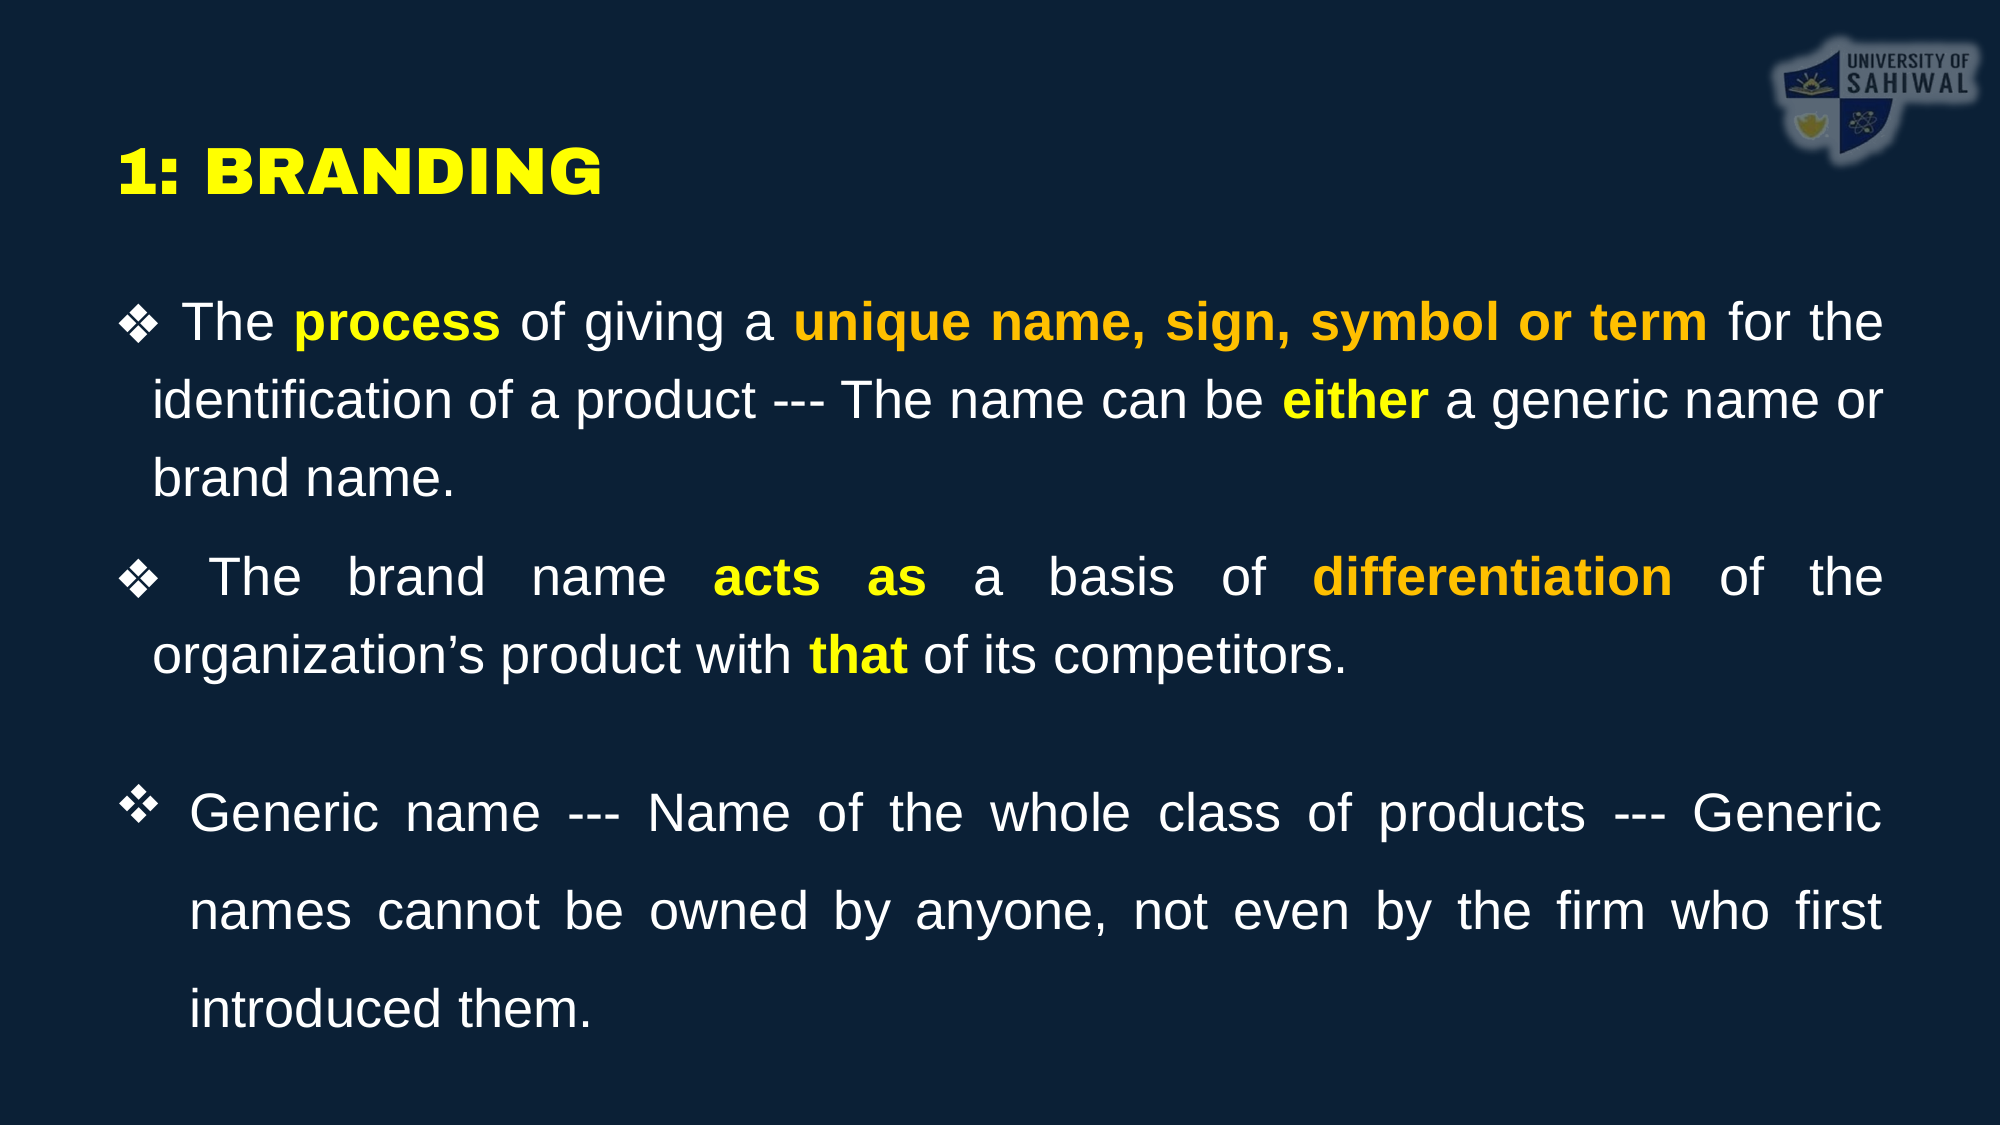

1: BRANDING

 The process of giving a unique name, sign, symbol or term for the identification of a product --- The name can be either a generic name or brand name.
 The brand name acts as a basis of differentiation of the organization’s product with that of its competitors.

Generic name --- Name of the whole class of products --- Generic names cannot be owned by anyone, not even by the firm who first introduced them.